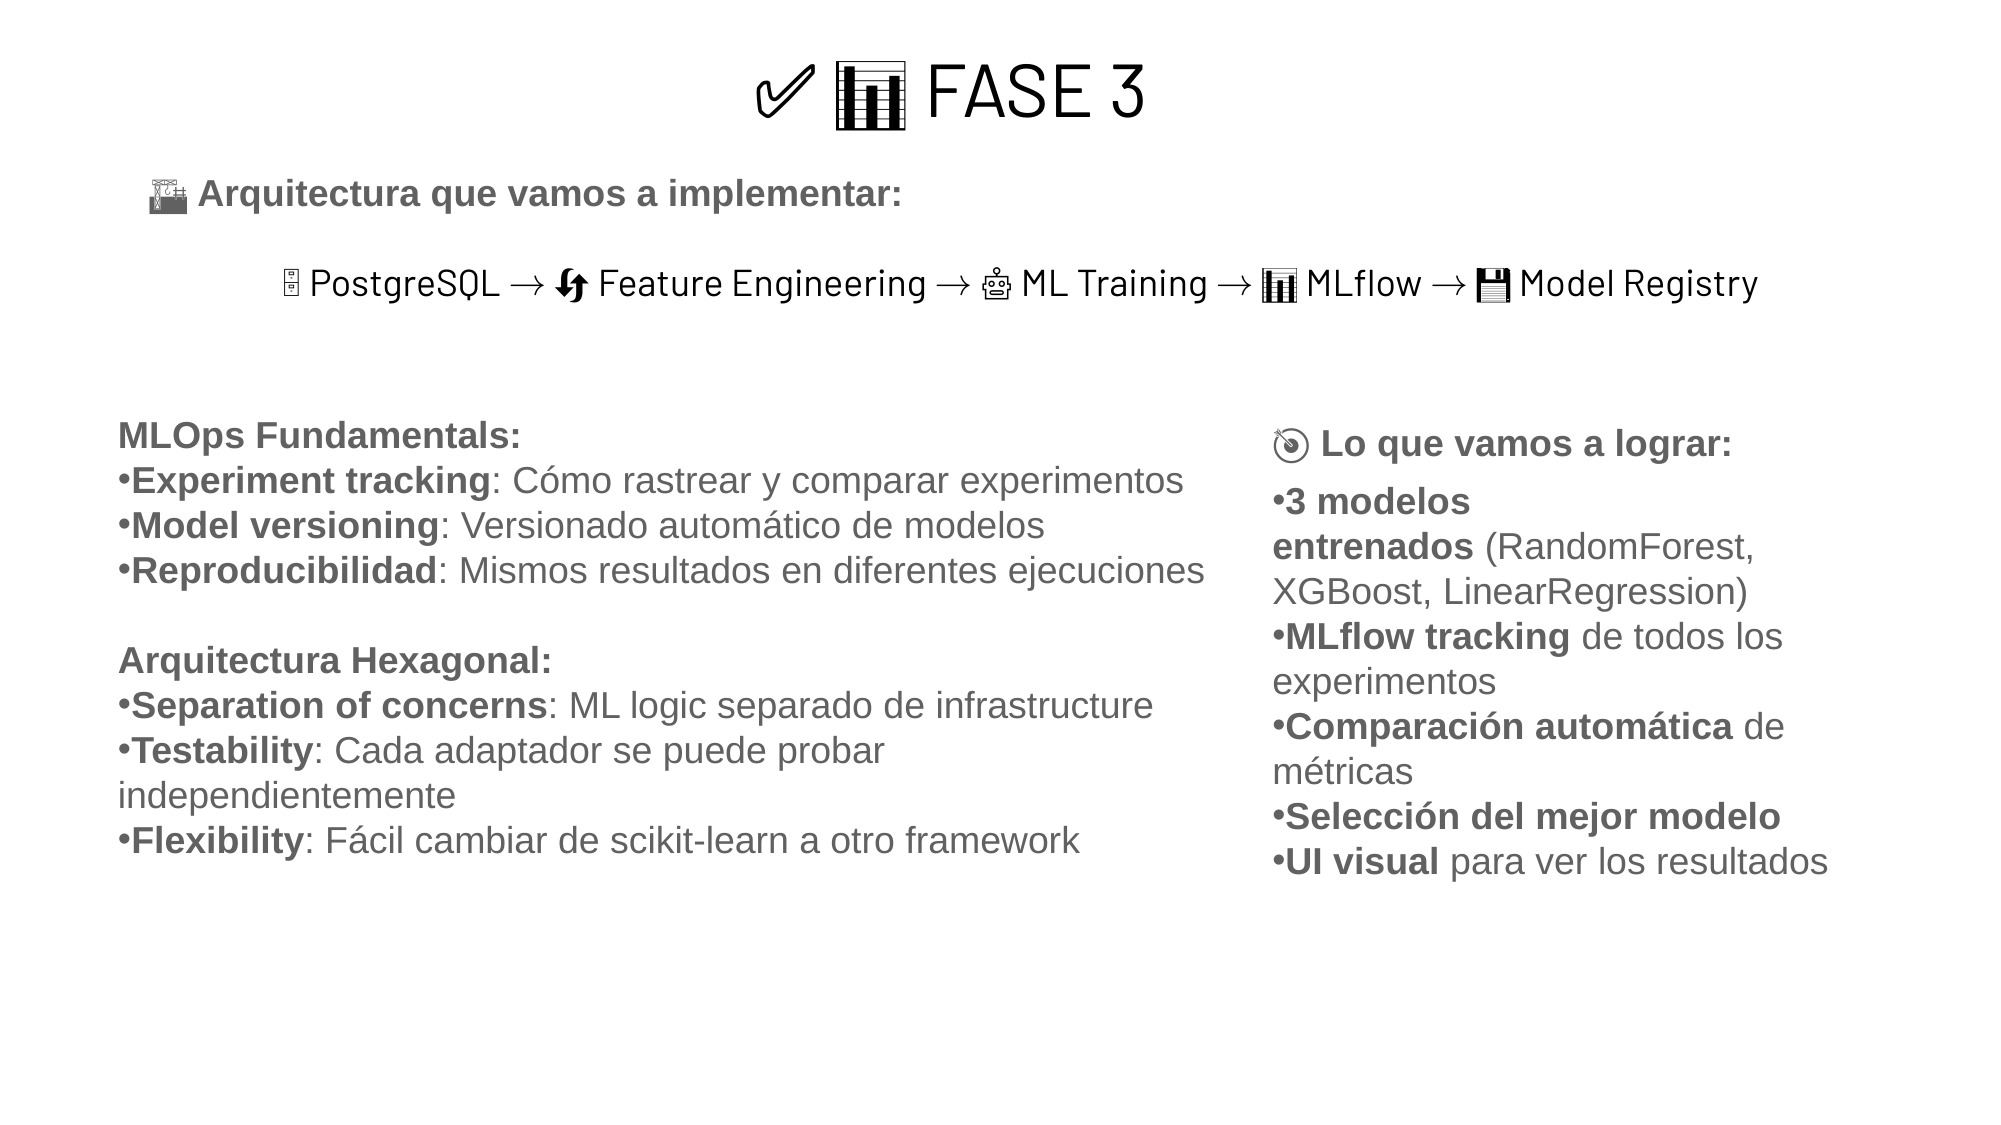

# ✅ 📊 FASE 3

🏗️ Arquitectura que vamos a implementar:
🗄️ PostgreSQL → 🔄 Feature Engineering → 🤖 ML Training → 📊 MLflow → 💾 Model Registry
MLOps Fundamentals:
Experiment tracking: Cómo rastrear y comparar experimentos
Model versioning: Versionado automático de modelos
Reproducibilidad: Mismos resultados en diferentes ejecuciones

Arquitectura Hexagonal:
Separation of concerns: ML logic separado de infrastructure
Testability: Cada adaptador se puede probar independientemente
Flexibility: Fácil cambiar de scikit-learn a otro framework
🎯 Lo que vamos a lograr:
3 modelos entrenados (RandomForest, XGBoost, LinearRegression)
MLflow tracking de todos los experimentos
Comparación automática de métricas
Selección del mejor modelo
UI visual para ver los resultados